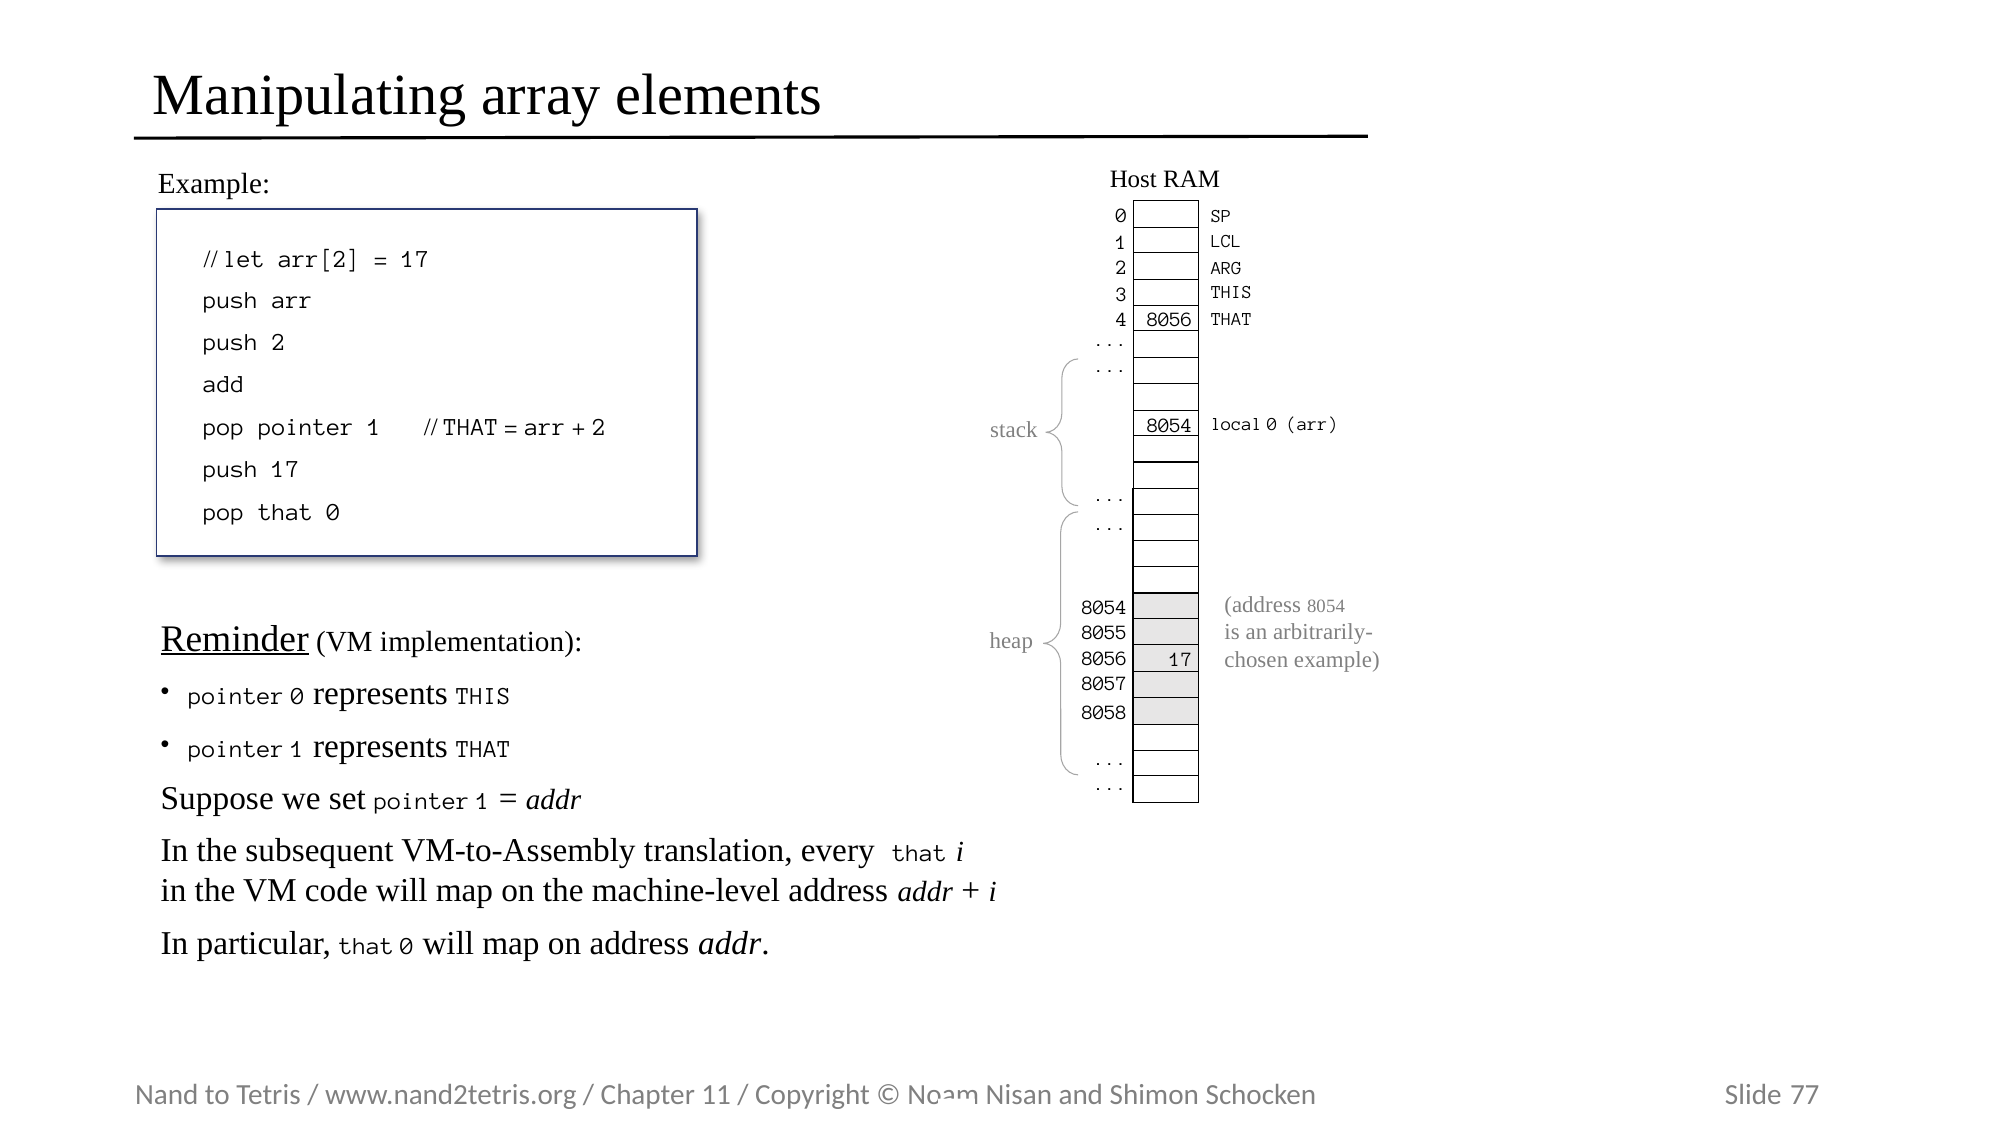

# Manipulating array elements

Example:
Host RAM
0

SP
LCL
1

2

ARG
THIS
3

THAT
4
8056
...

...

local 0  (arr)

8054
stack

...

...

8054

8055

heap
17

8056

8057
8058

...

...

// let arr[2] = 17
push arr
push 2
add
pop pointer 1   // THAT = arr + 2
push 17
pop that 0

(address 8054
is an arbitrarily-chosen example)
Reminder (VM implementation):
pointer 0 represents THIS
pointer 1 represents THAT
Suppose we set pointer 1 = addr
In the subsequent VM-to-Assembly translation, every  that i
in the VM code will map on the machine-level address addr + i
In particular, that 0 will map on address addr.